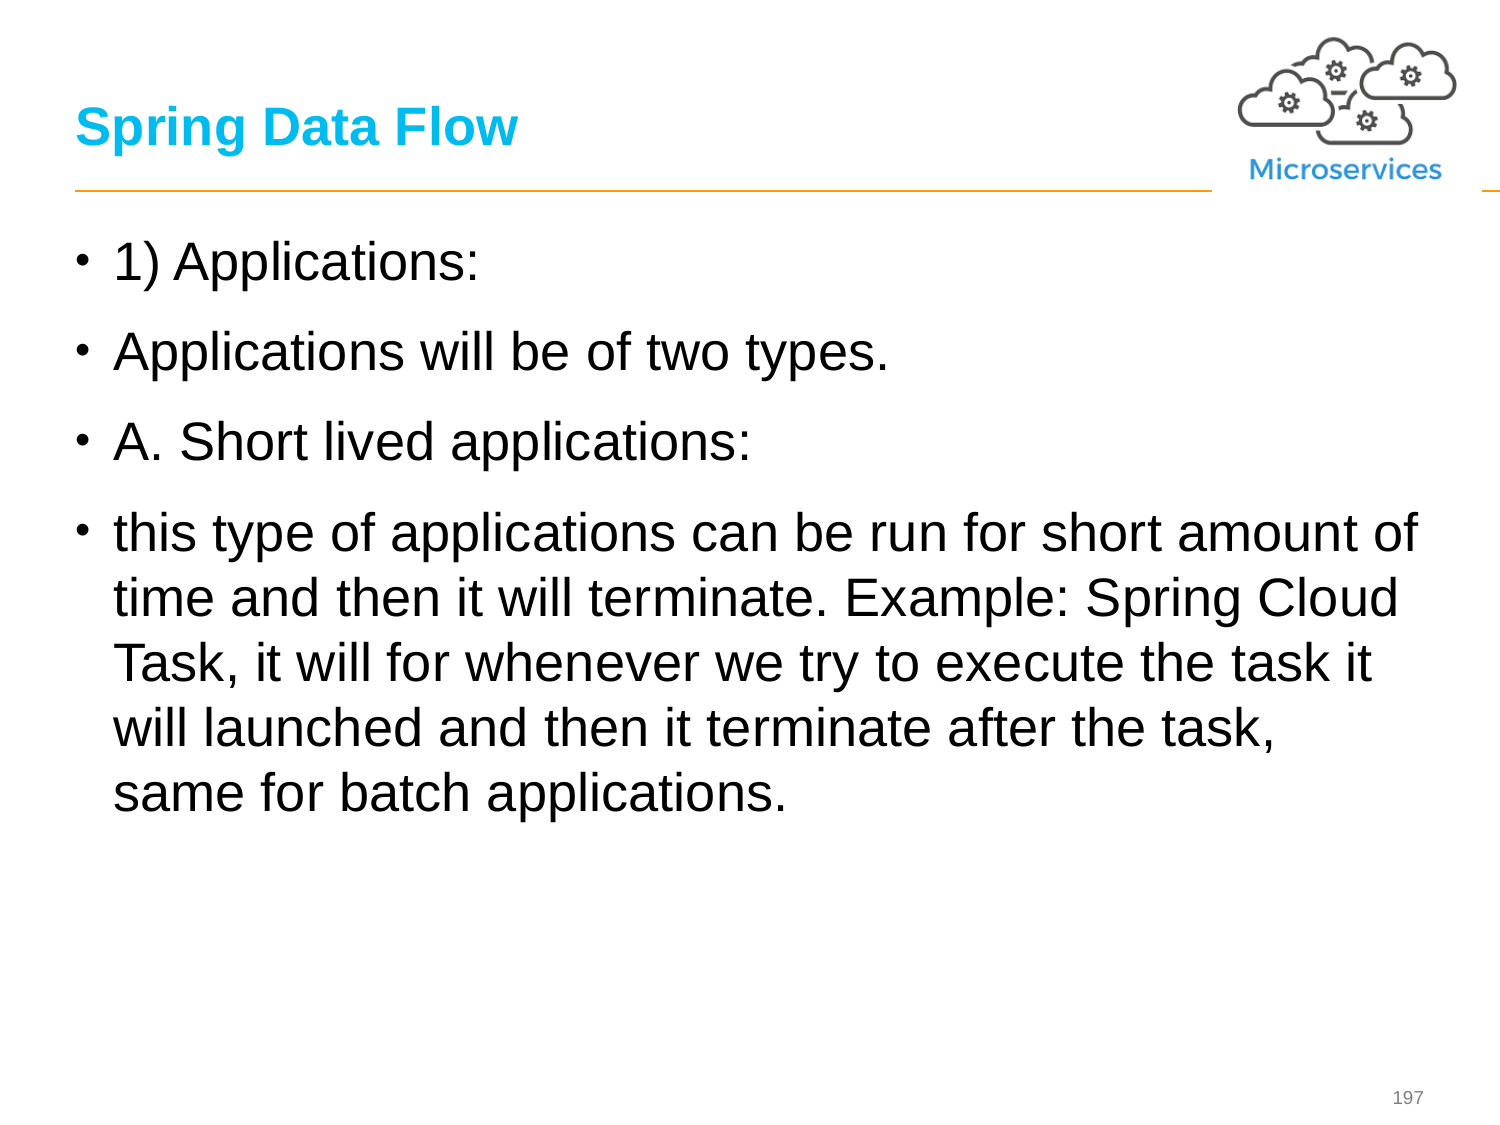

# Spring Data Flow
1) Applications:
Applications will be of two types.
A. Short lived applications:
this type of applications can be run for short amount of time and then it will terminate. Example: Spring Cloud Task, it will for whenever we try to execute the task it will launched and then it terminate after the task, same for batch applications.